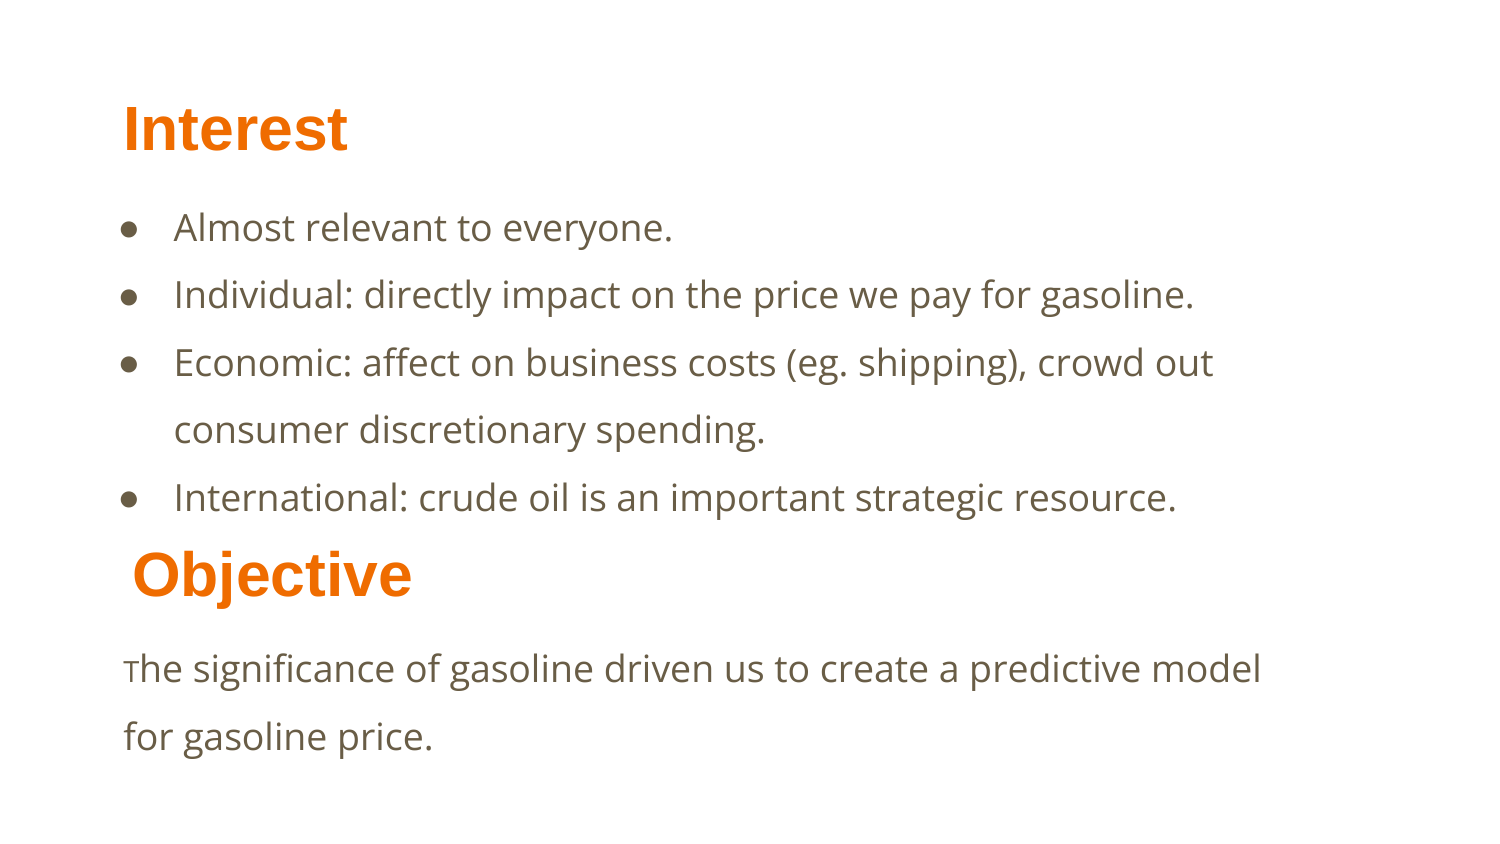

# Interest
Almost relevant to everyone.
Individual: directly impact on the price we pay for gasoline.
Economic: affect on business costs (eg. shipping), crowd out consumer discretionary spending.
International: crude oil is an important strategic resource.

Objective
The significance of gasoline driven us to create a predictive model for gasoline price.